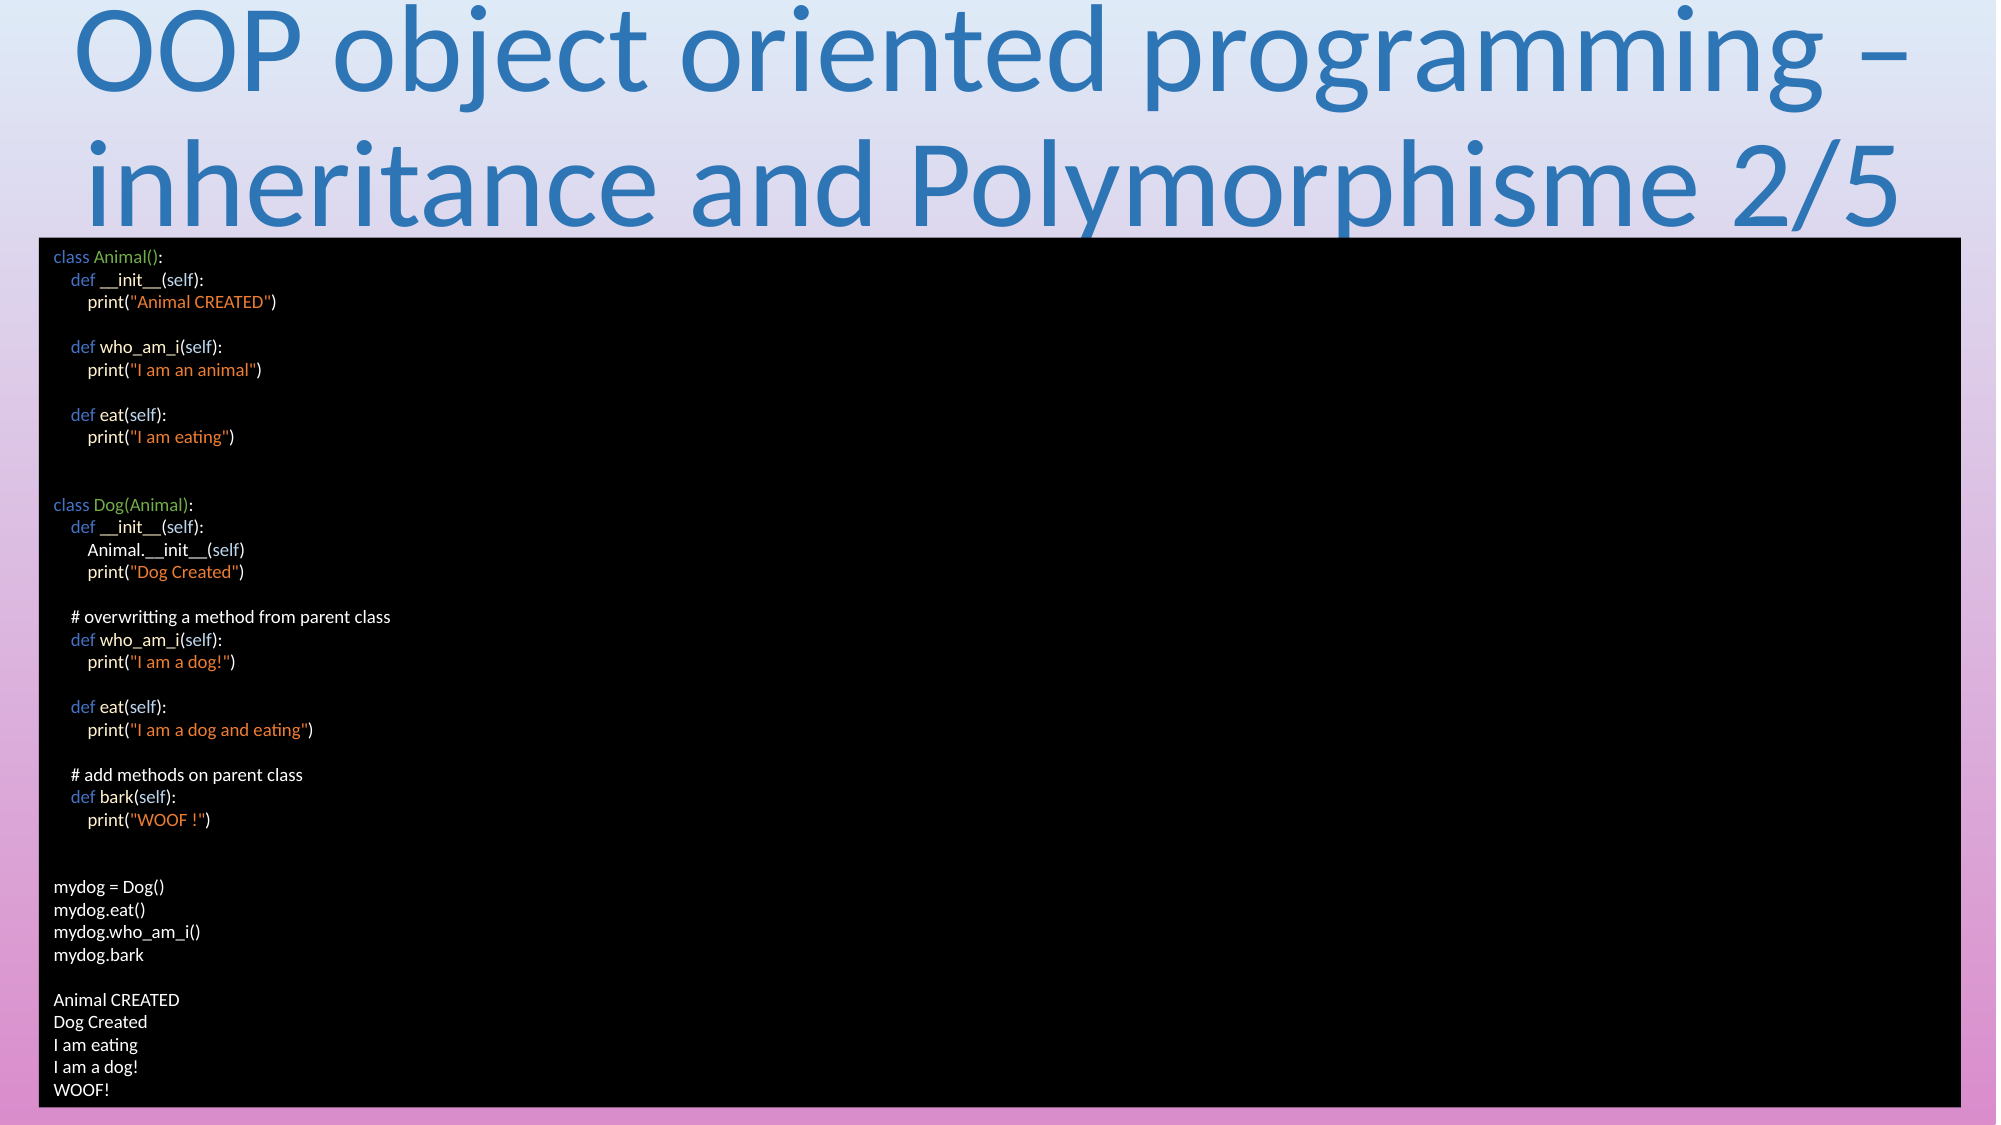

# OOP object oriented programming – inheritance and Polymorphisme 2/5
class Animal():
    def __init__(self):
        print("Animal CREATED")

    def who_am_i(self):
        print("I am an animal")

    def eat(self):
        print("I am eating")

class Dog(Animal):
    def __init__(self):
        Animal.__init__(self)
        print("Dog Created")

    # overwritting a method from parent class
    def who_am_i(self):
        print("I am a dog!")

    def eat(self):
        print("I am a dog and eating")

    # add methods on parent class
    def bark(self):
        print("WOOF !")

mydog = Dog()
mydog.eat()
mydog.who_am_i()
mydog.bark

Animal CREATED
Dog Created
I am eating
I am a dog!
WOOF!

382